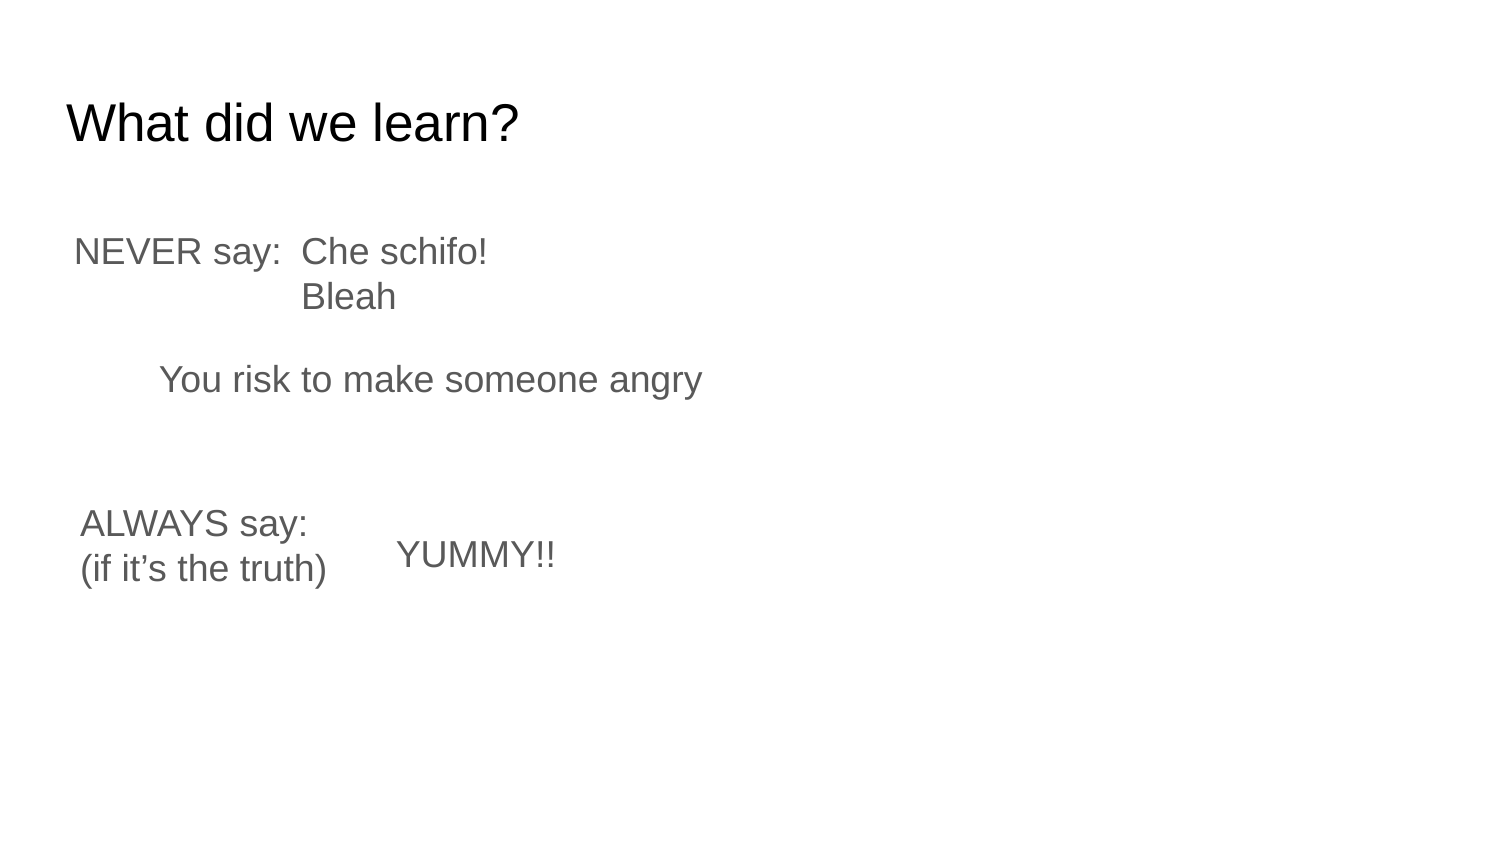

# What did we learn?
NEVER say:
Che schifo!
Bleah
You risk to make someone angry
ALWAYS say:
(if it’s the truth)
YUMMY!!